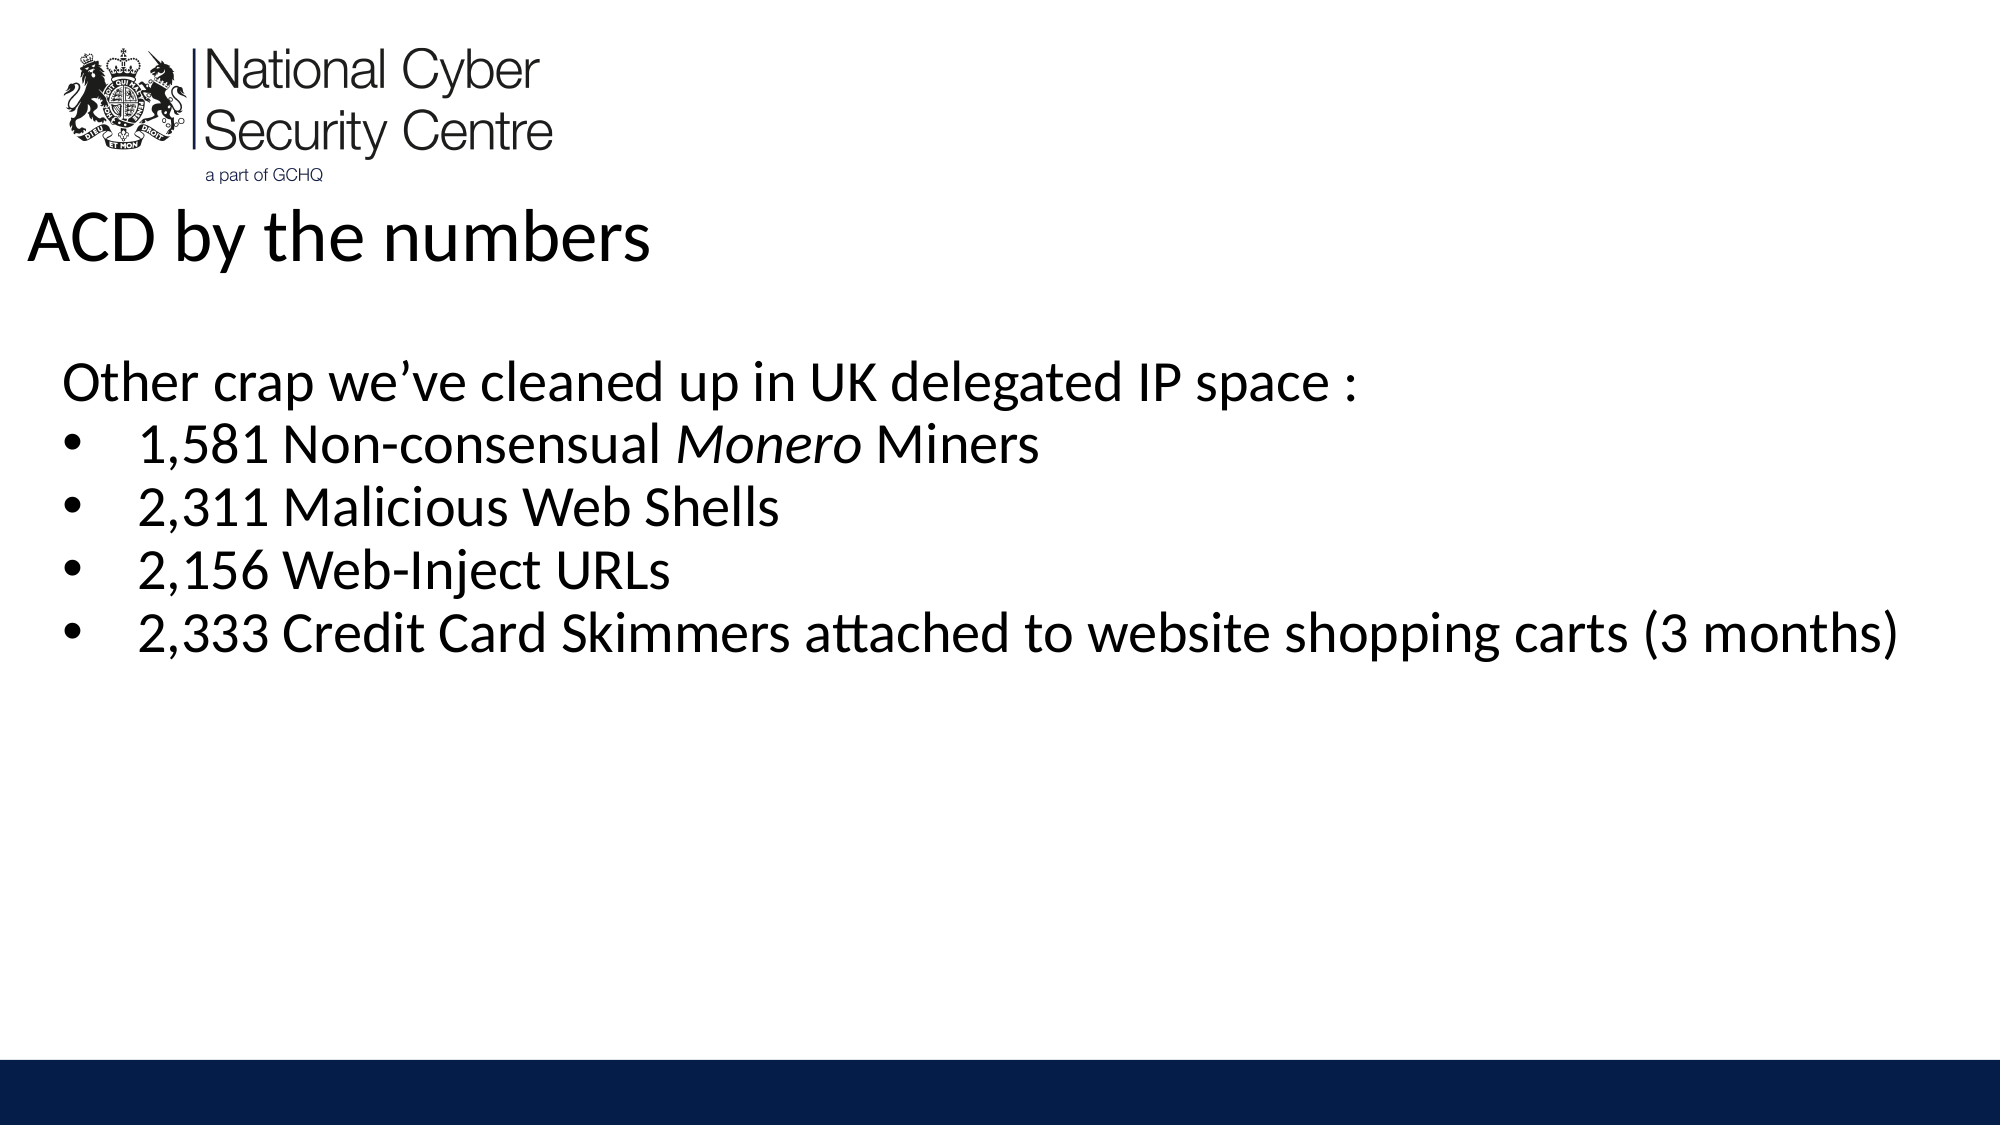

# ACD by the numbers
Other crap we’ve cleaned up in UK delegated IP space :
1,581 Non-consensual Monero Miners
2,311 Malicious Web Shells
2,156 Web-Inject URLs
2,333 Credit Card Skimmers attached to website shopping carts (3 months)